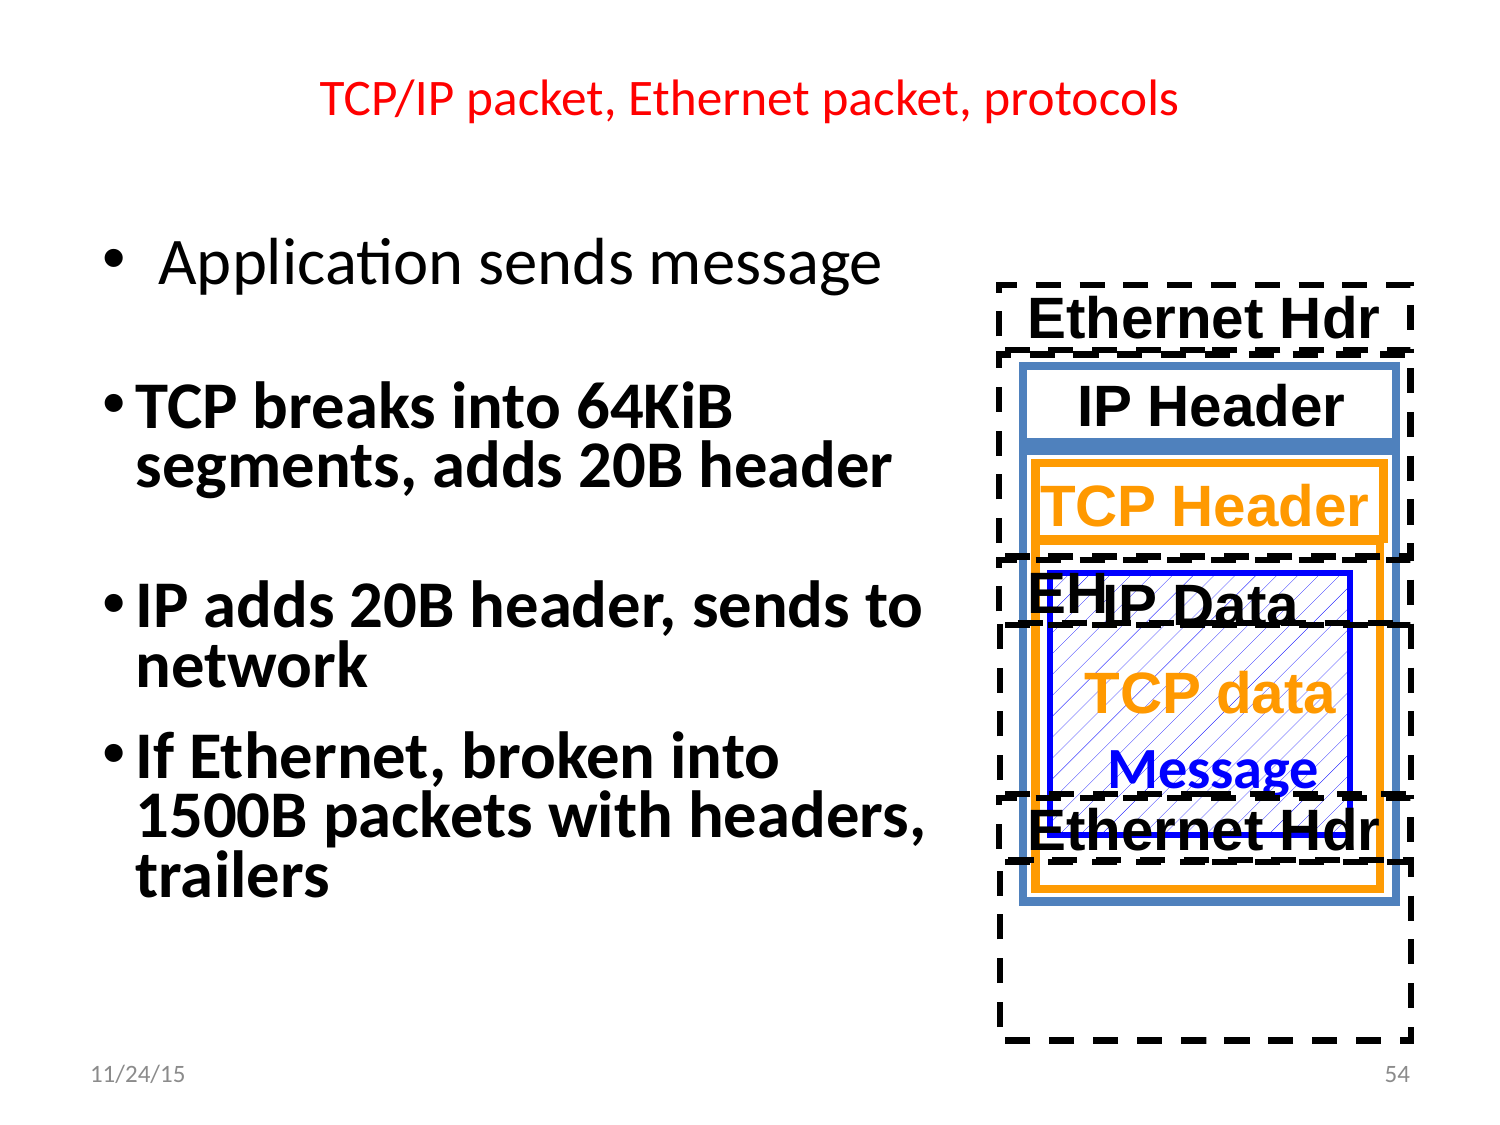

# TCP/IP packet, Ethernet packet, protocols
Application sends message
Ethernet Hdr

EH

Ethernet Hdr

IP Header

IP Data
TCP breaks into 64KiB segments, adds 20B header
TCP Header

TCP data
IP adds 20B header, sends to network

Message
If Ethernet, broken into 1500B packets with headers, trailers
11/24/15
54